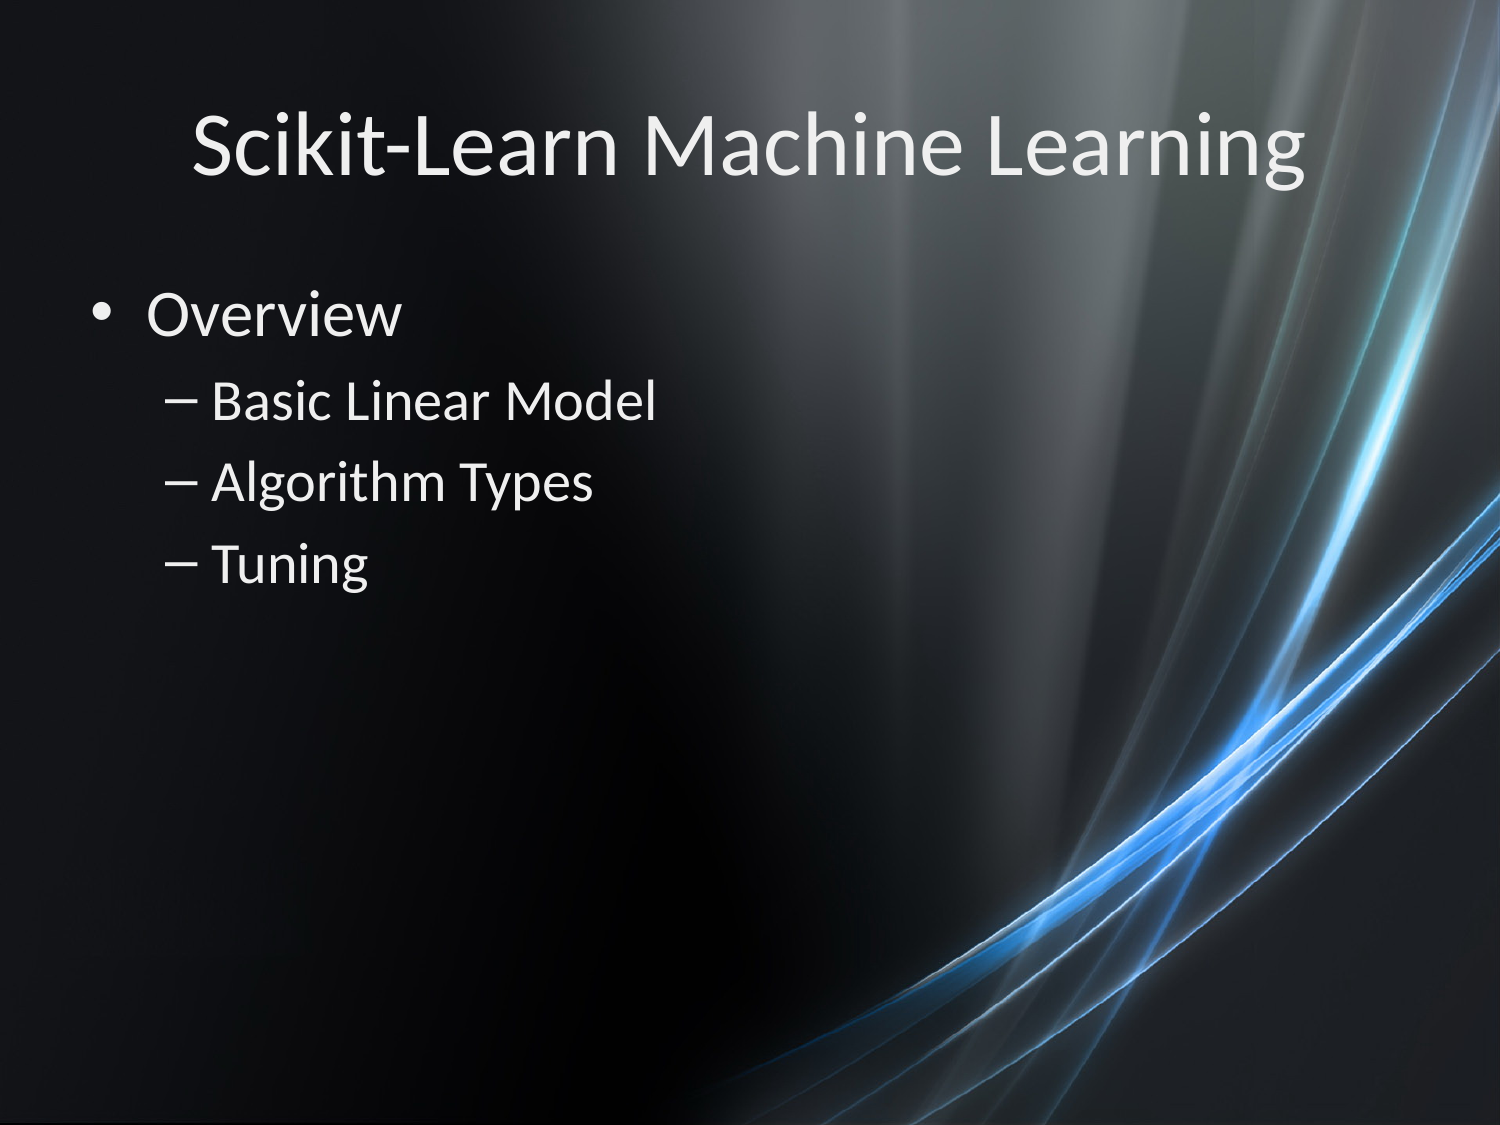

# Scikit-Learn Machine Learning
Overview
Basic Linear Model
Algorithm Types
Tuning